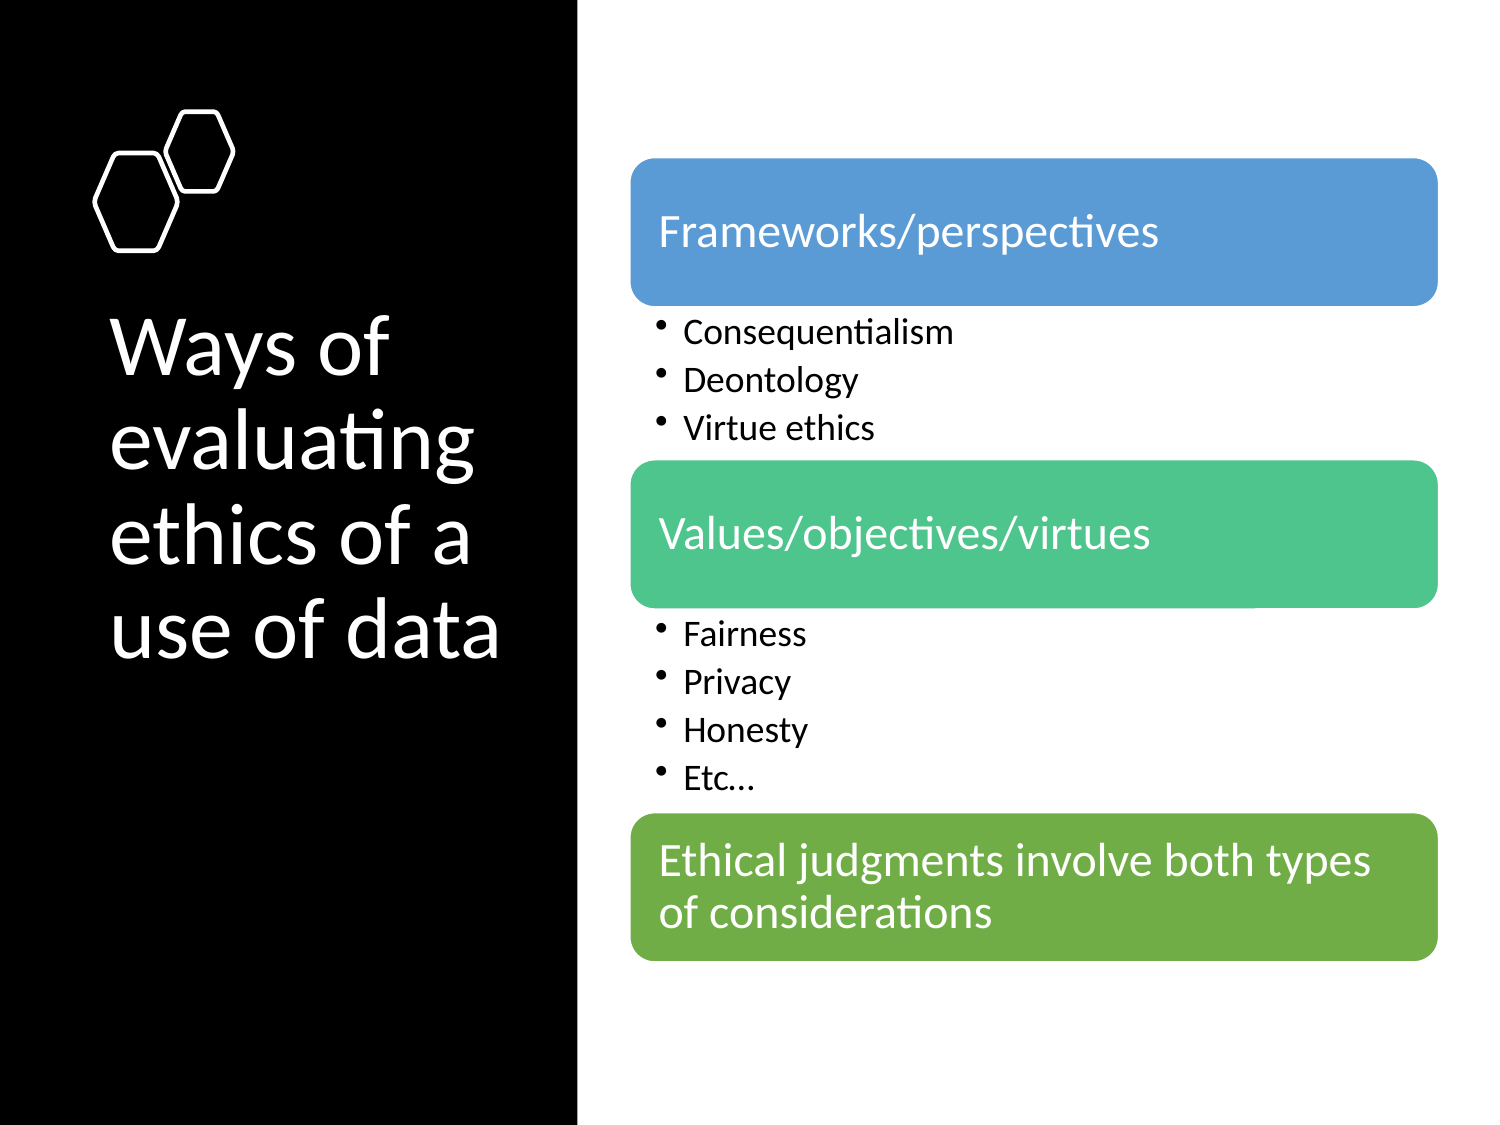

Frameworks/perspectives
Consequentialism
Deontology
Virtue ethics
Values/objectives/virtues
Fairness
Privacy
Honesty
Etc…
Ethical judgments involve both types of considerations
# Ways of evaluating ethics of a use of data